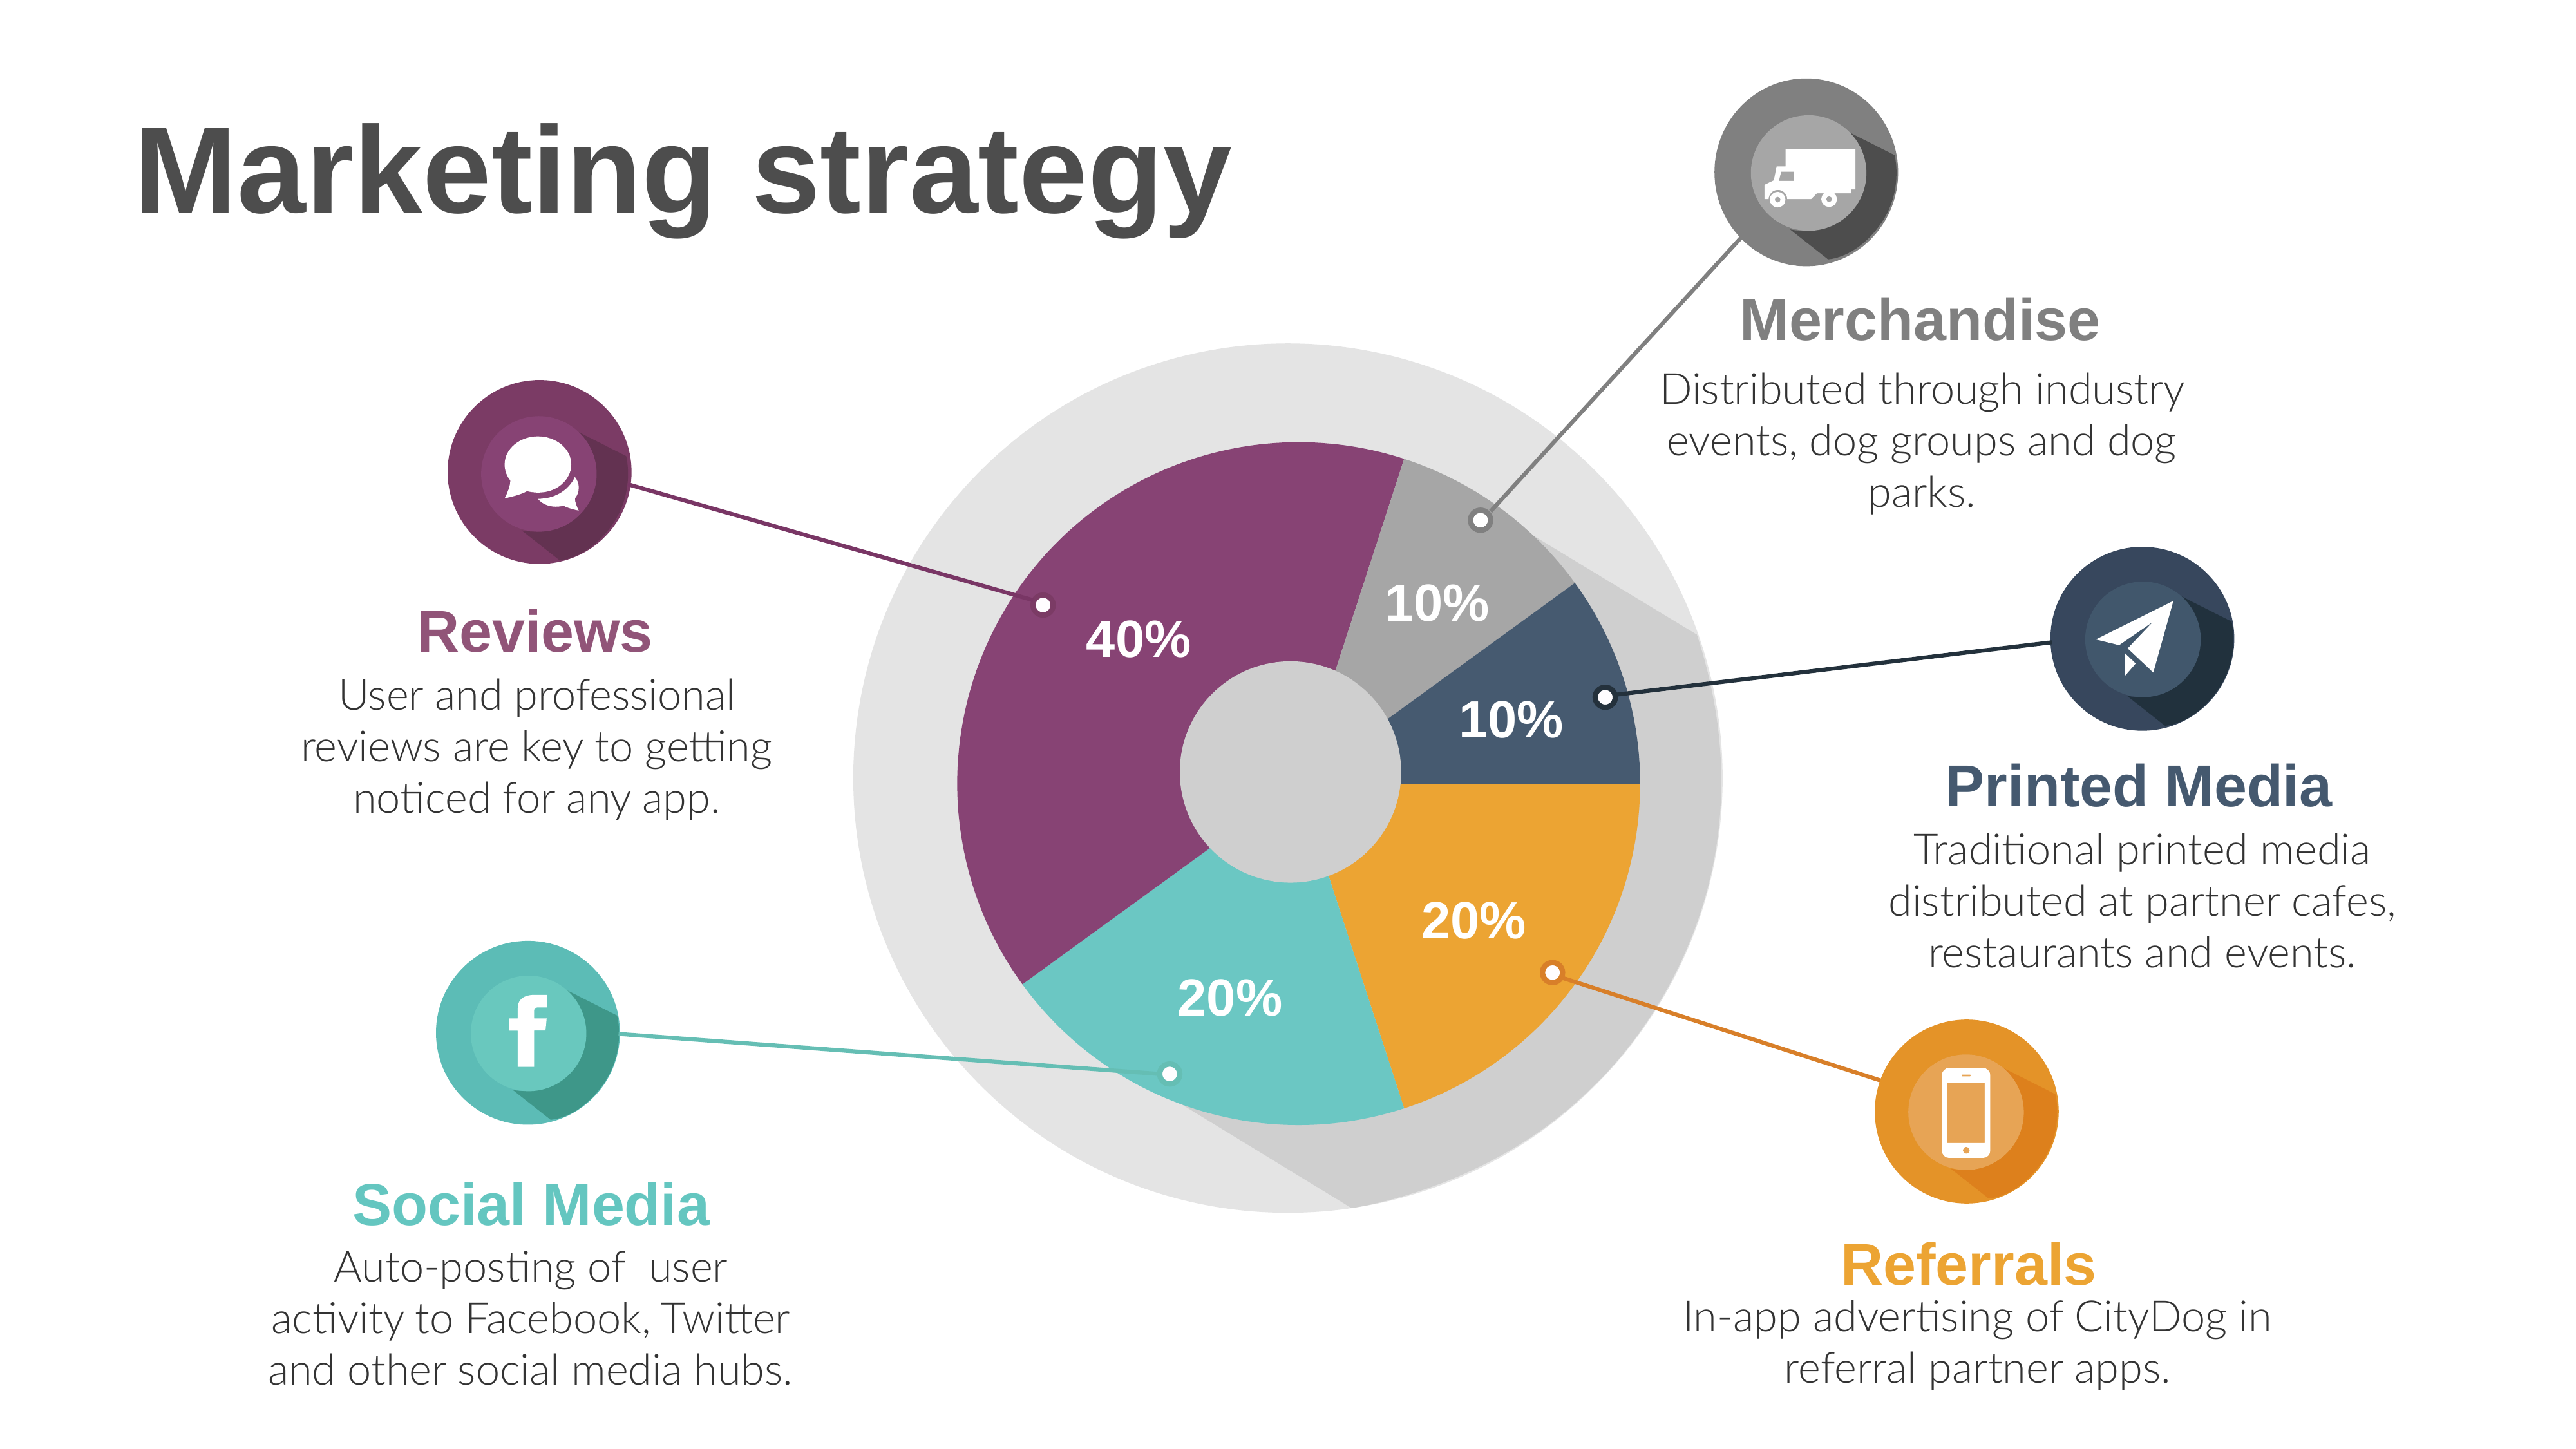

Marketing strategy

Merchandise

Distributed through industry events, dog groups and dog parks.

### Chart

| Category | Sales |
|---|---|
| 1 | 20.0 |
| 2 | 20.0 |
| 3 | 40.0 |
| 4 | 10.0 |
| 5 | 10.0 |

10%

Reviews

40%

User and professional reviews are key to getting noticed for any app.
10%

Printed Media
Traditional printed media distributed at partner cafes, restaurants and events.
20%

20%

Social Media
Referrals
Auto-posting of  user activity to Facebook, Twitter and other social media hubs.
In-app advertising of CityDog in referral partner apps.